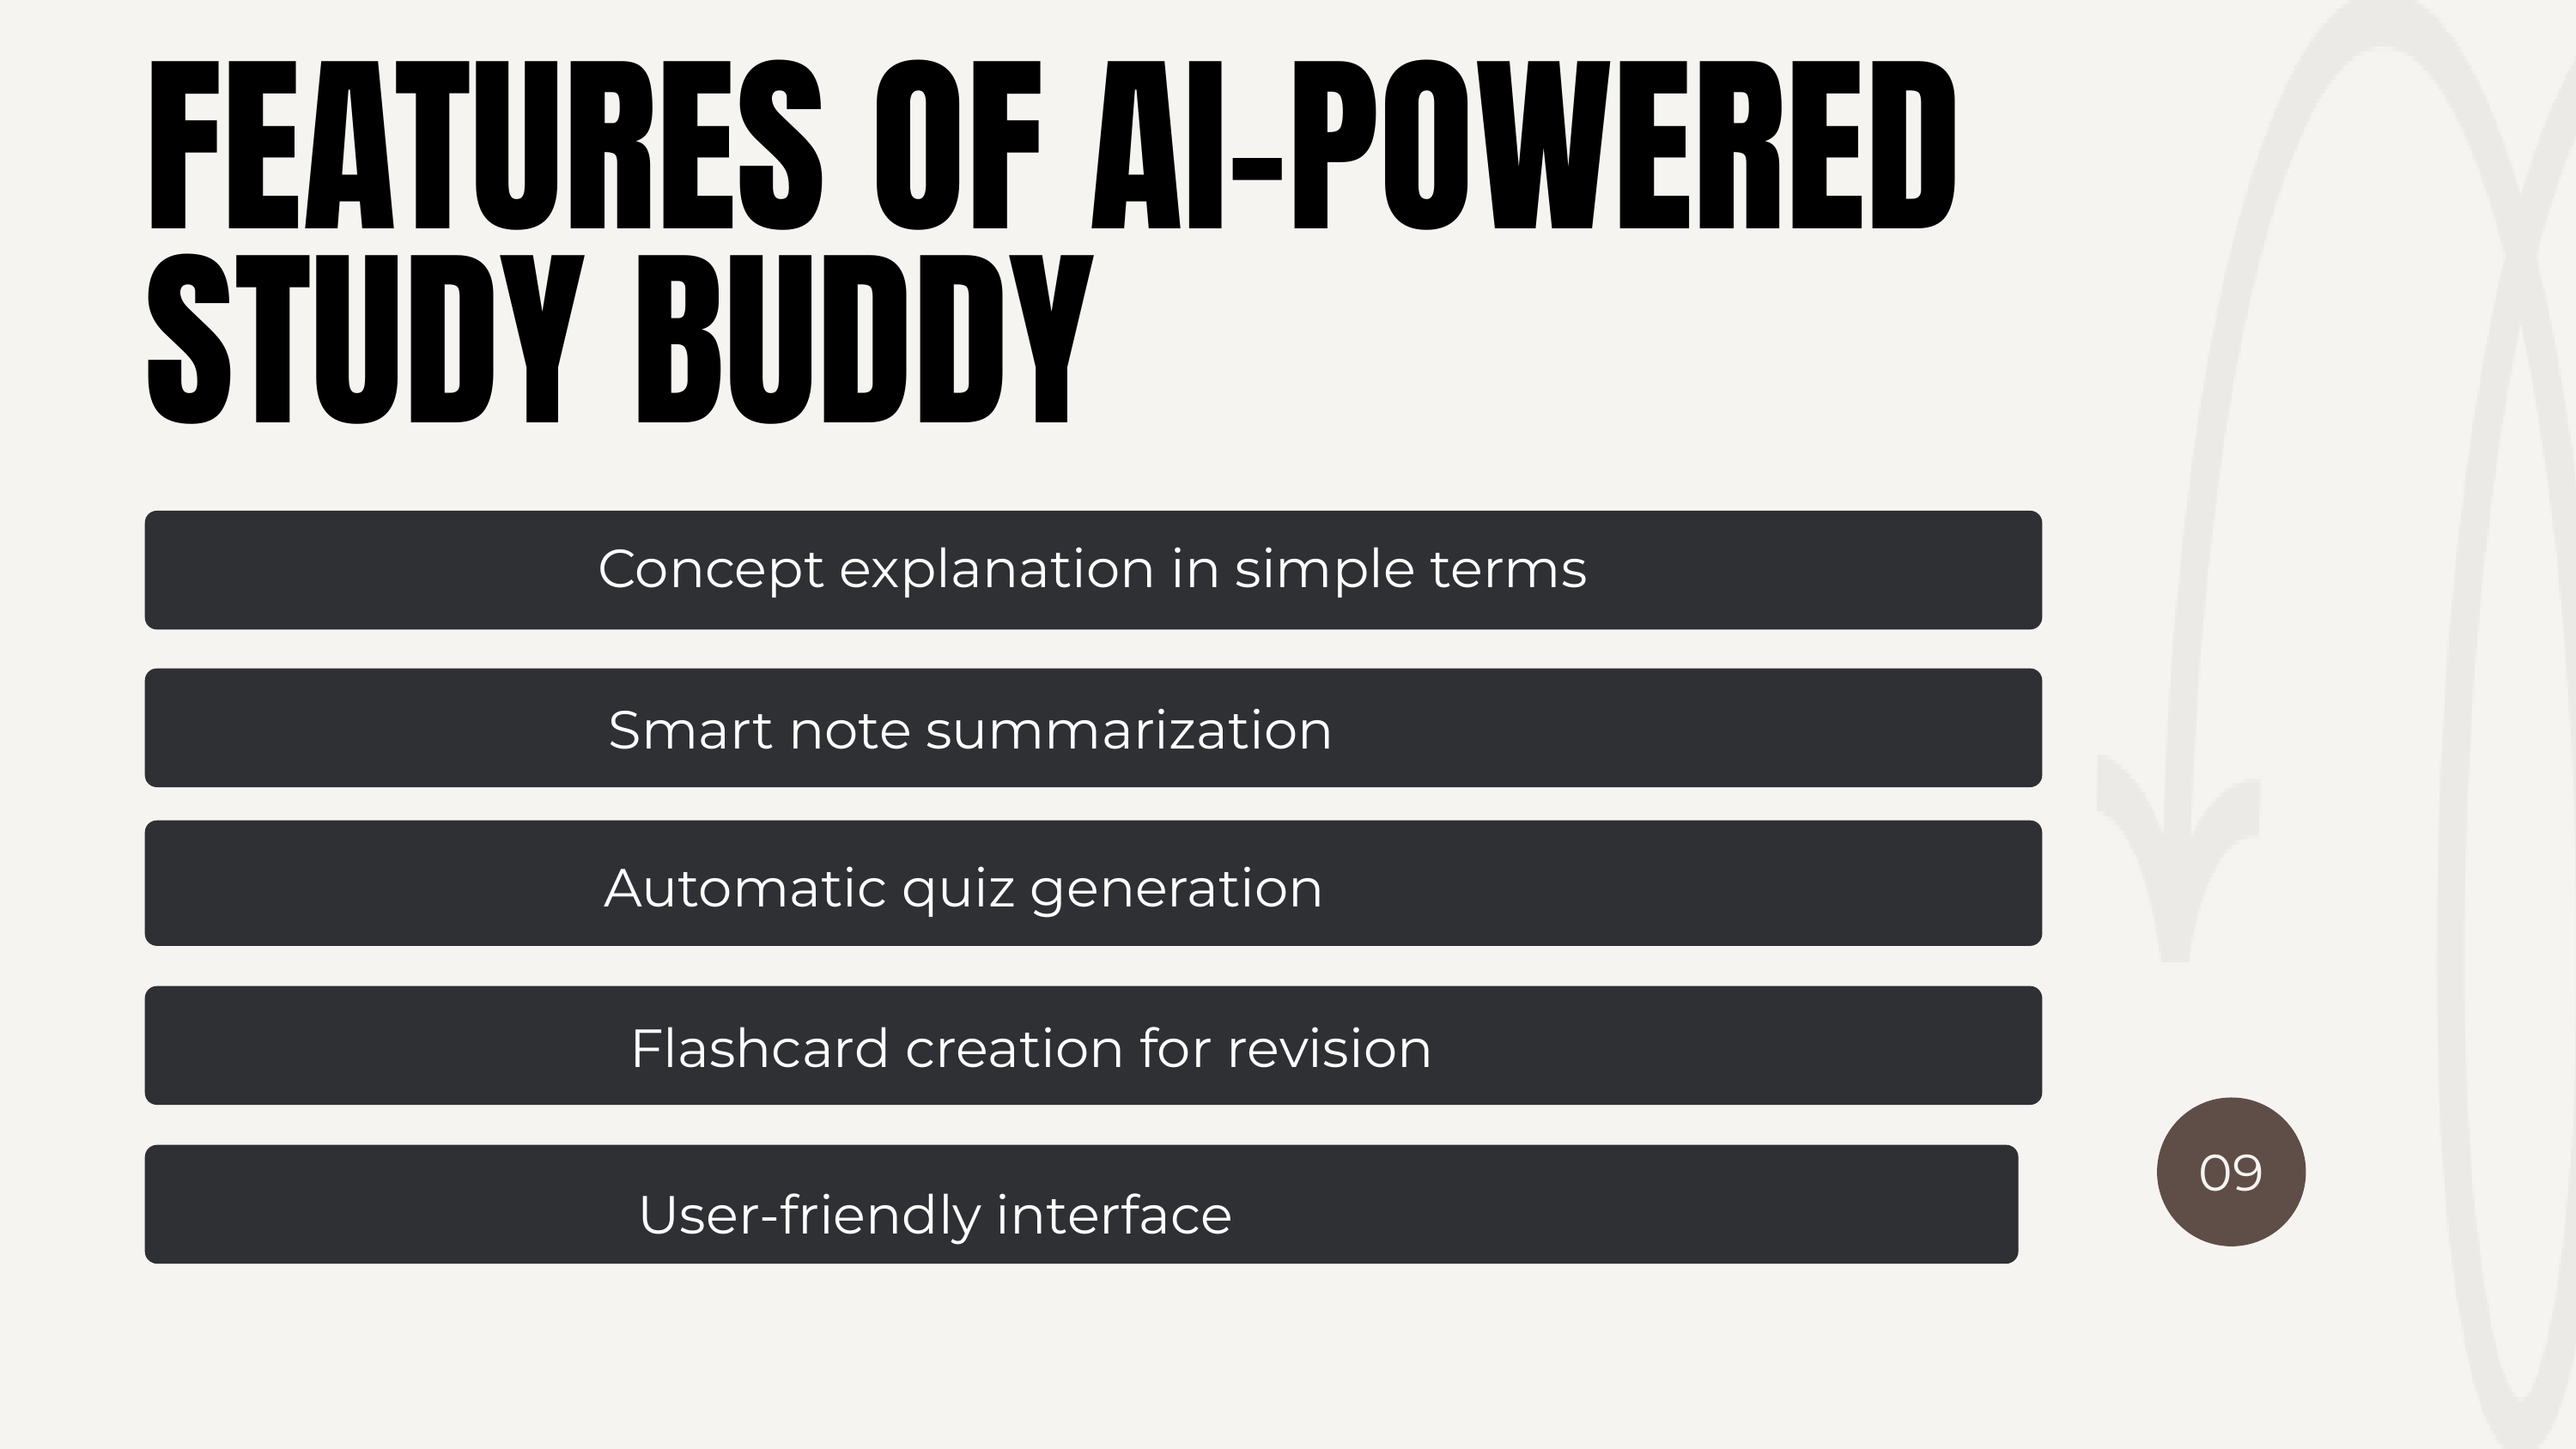

FEATURES OF AI-POWERED STUDY BUDDY

Concept explanation in simple terms

Smart note summarization

Automatic quiz generation

Flashcard creation for revision

09
User-friendly interface